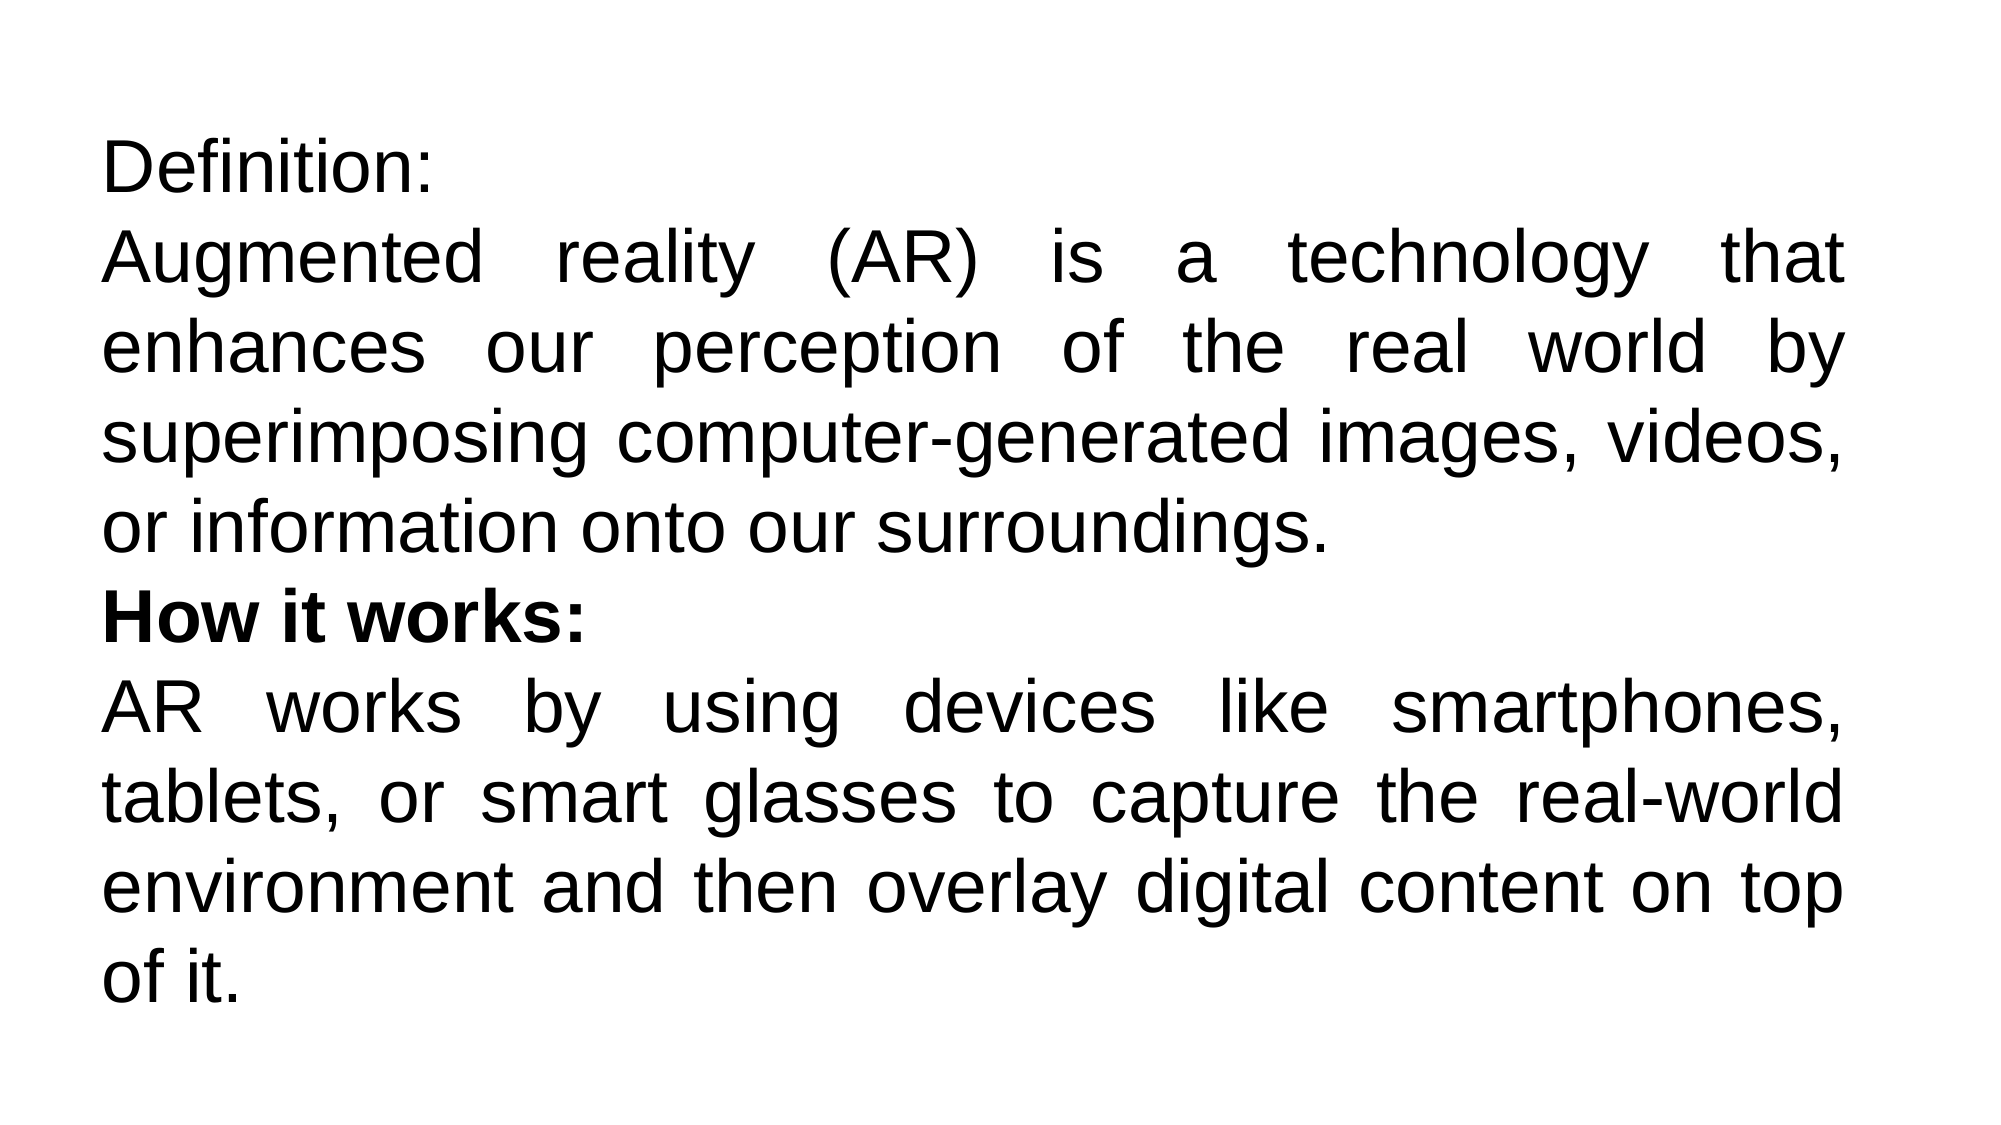

Definition:
Augmented reality (AR) is a technology that enhances our perception of the real world by superimposing computer-generated images, videos, or information onto our surroundings.
How it works:
AR works by using devices like smartphones, tablets, or smart glasses to capture the real-world environment and then overlay digital content on top of it.